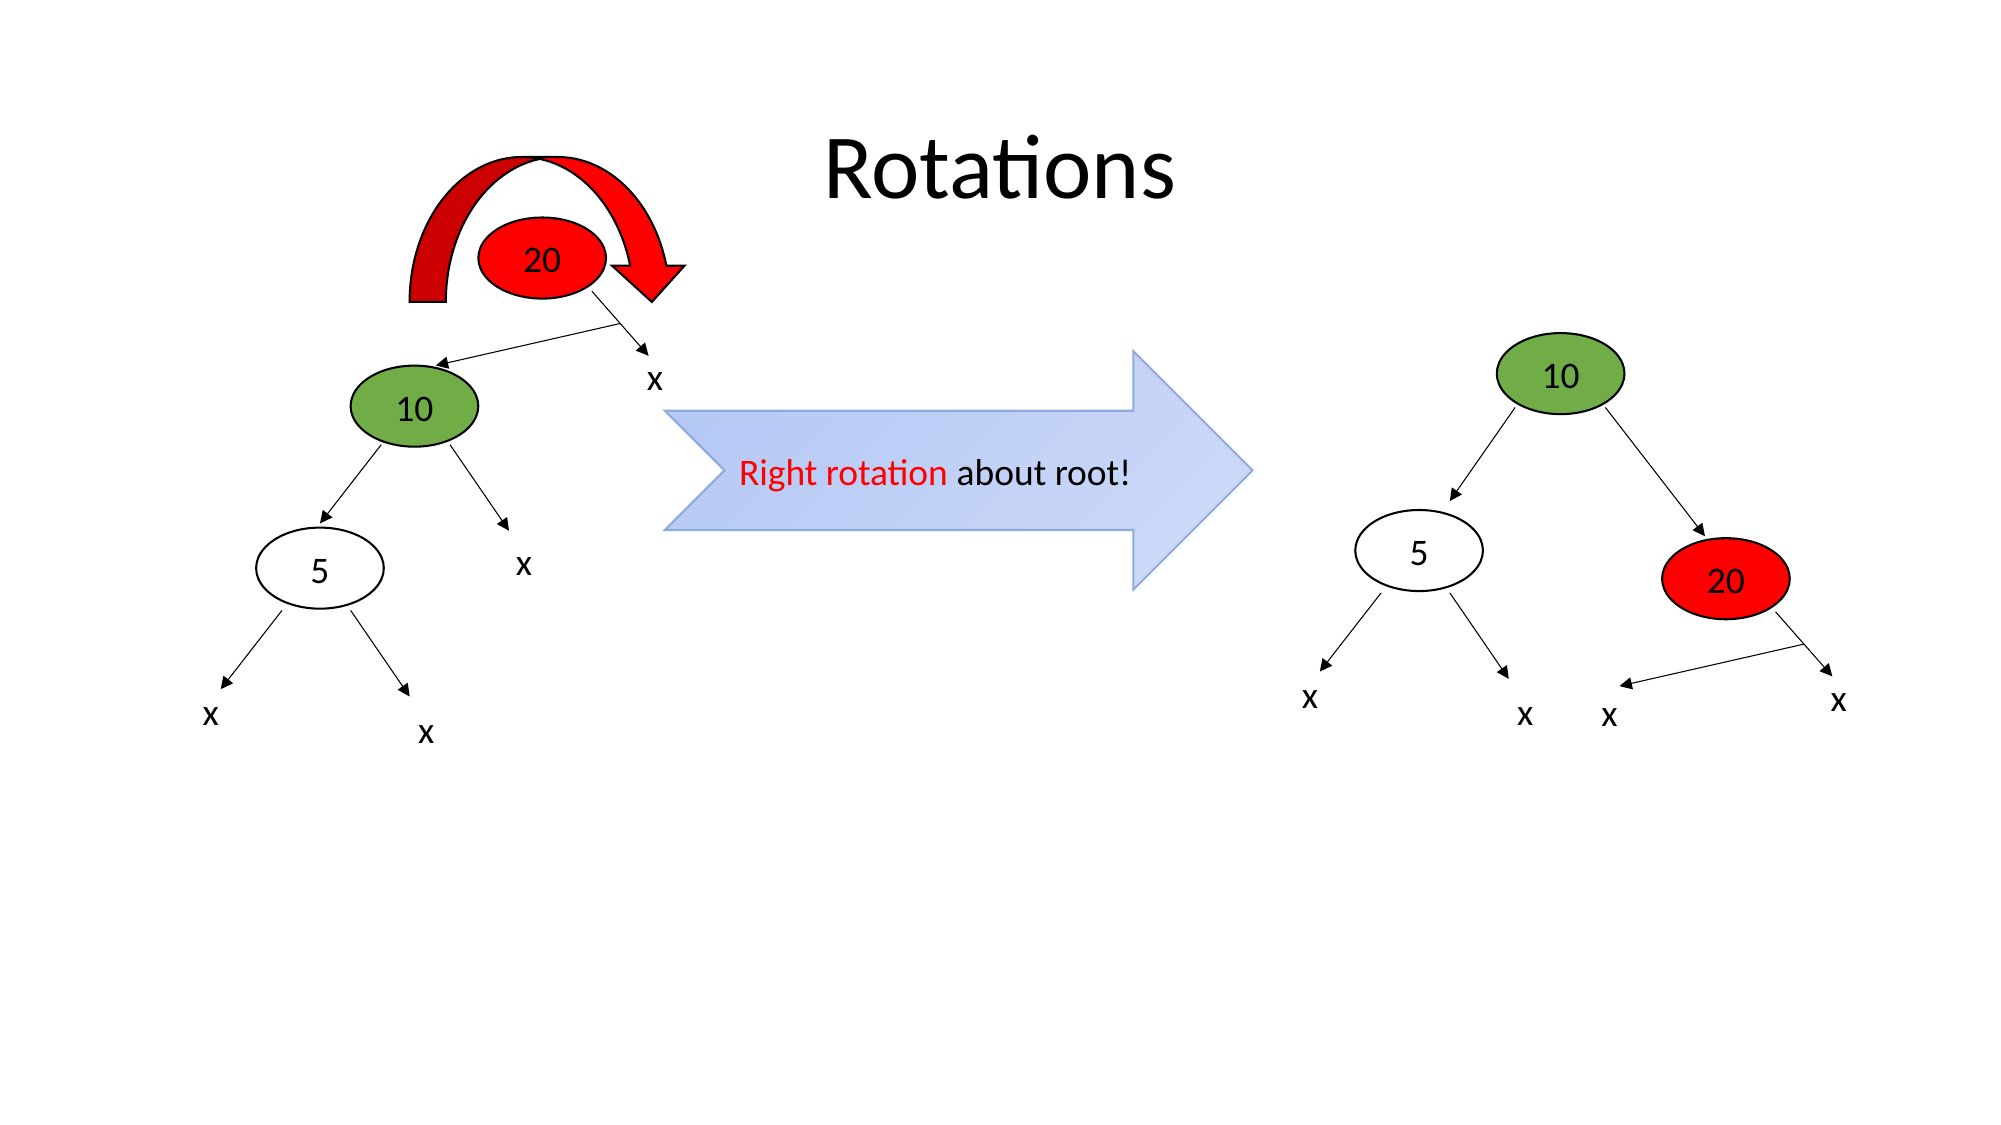

# Rotations

20
10
x
Right rotation about root!
10
5
5
x
20
x
x
x
x
x
x